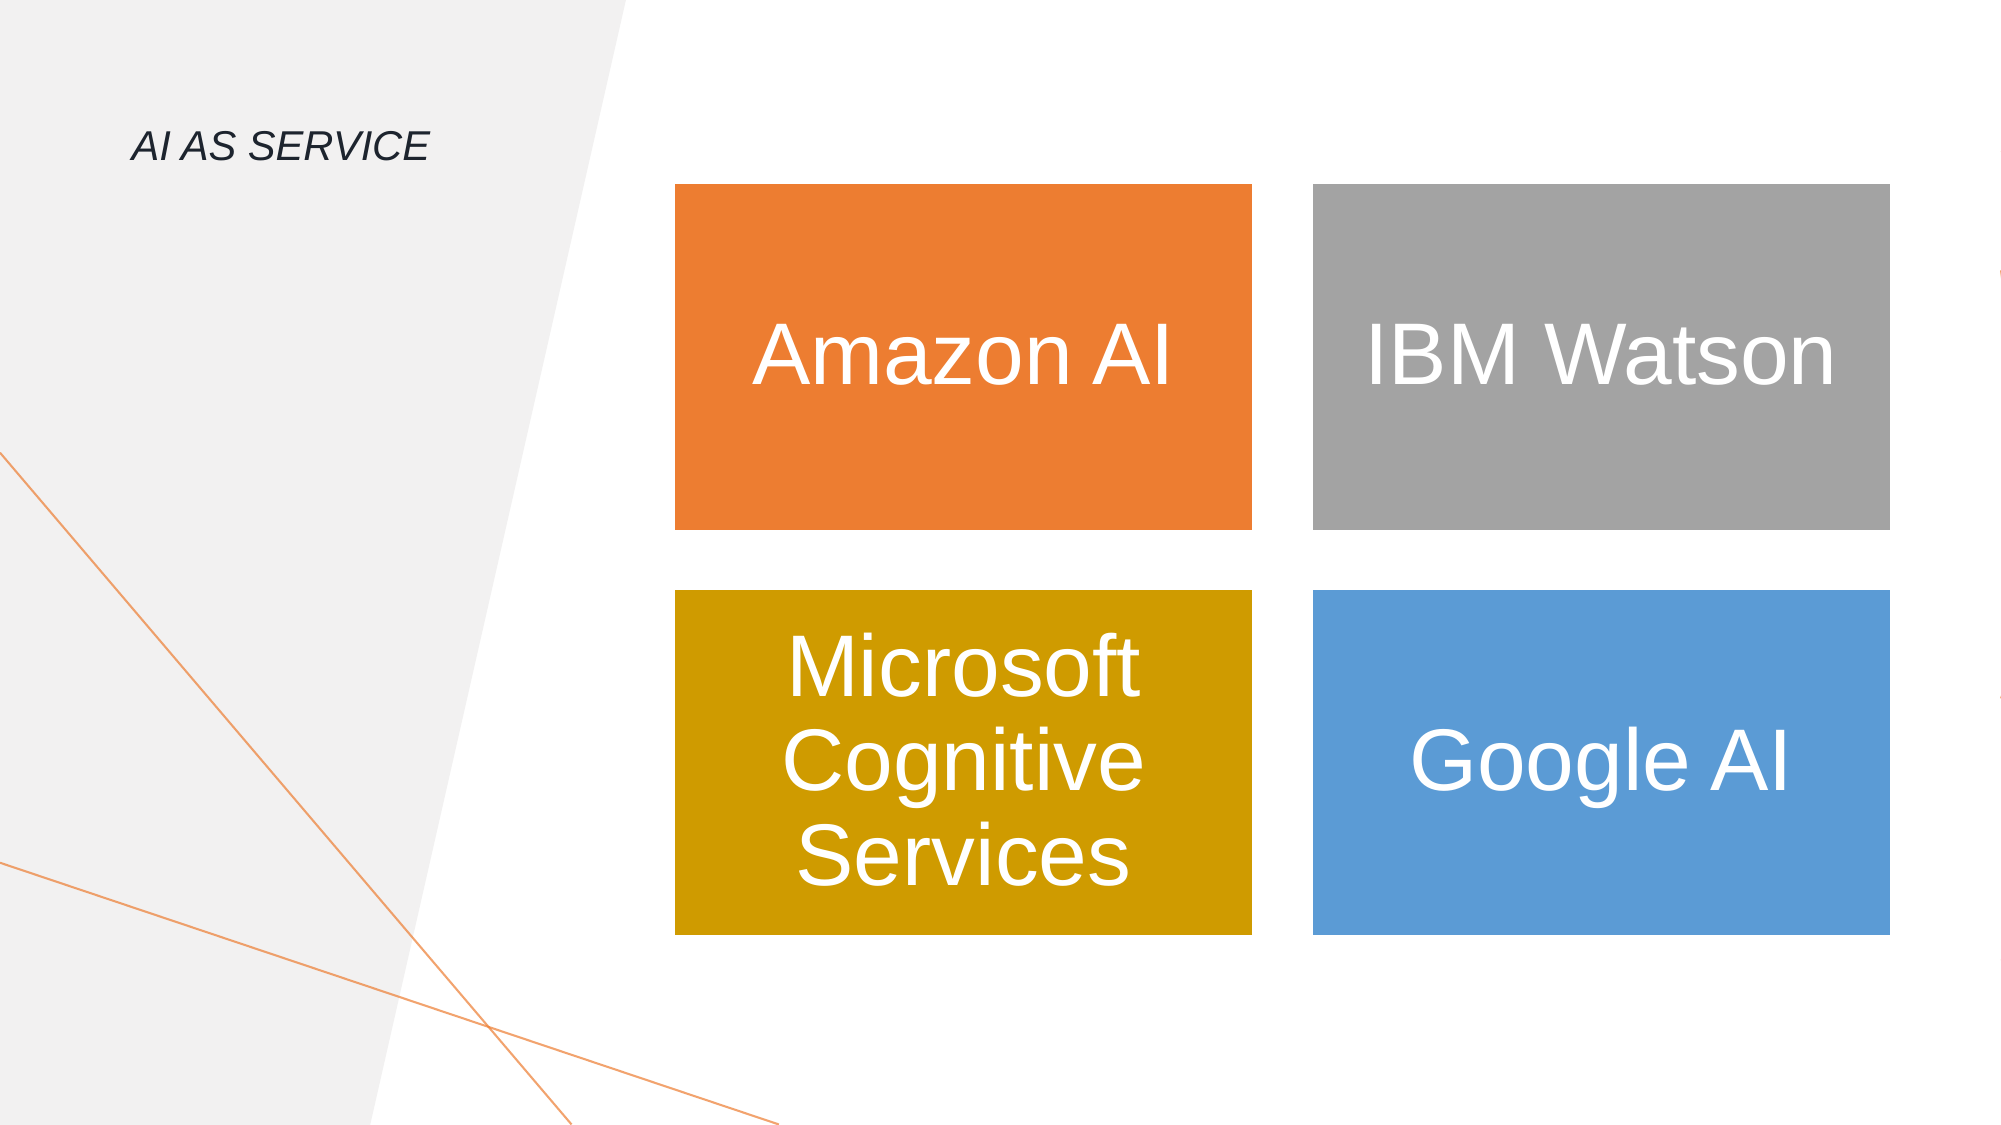

# AI as Service
Amazon AI
IBM Watson
Microsoft Cognitive Services
Google AI